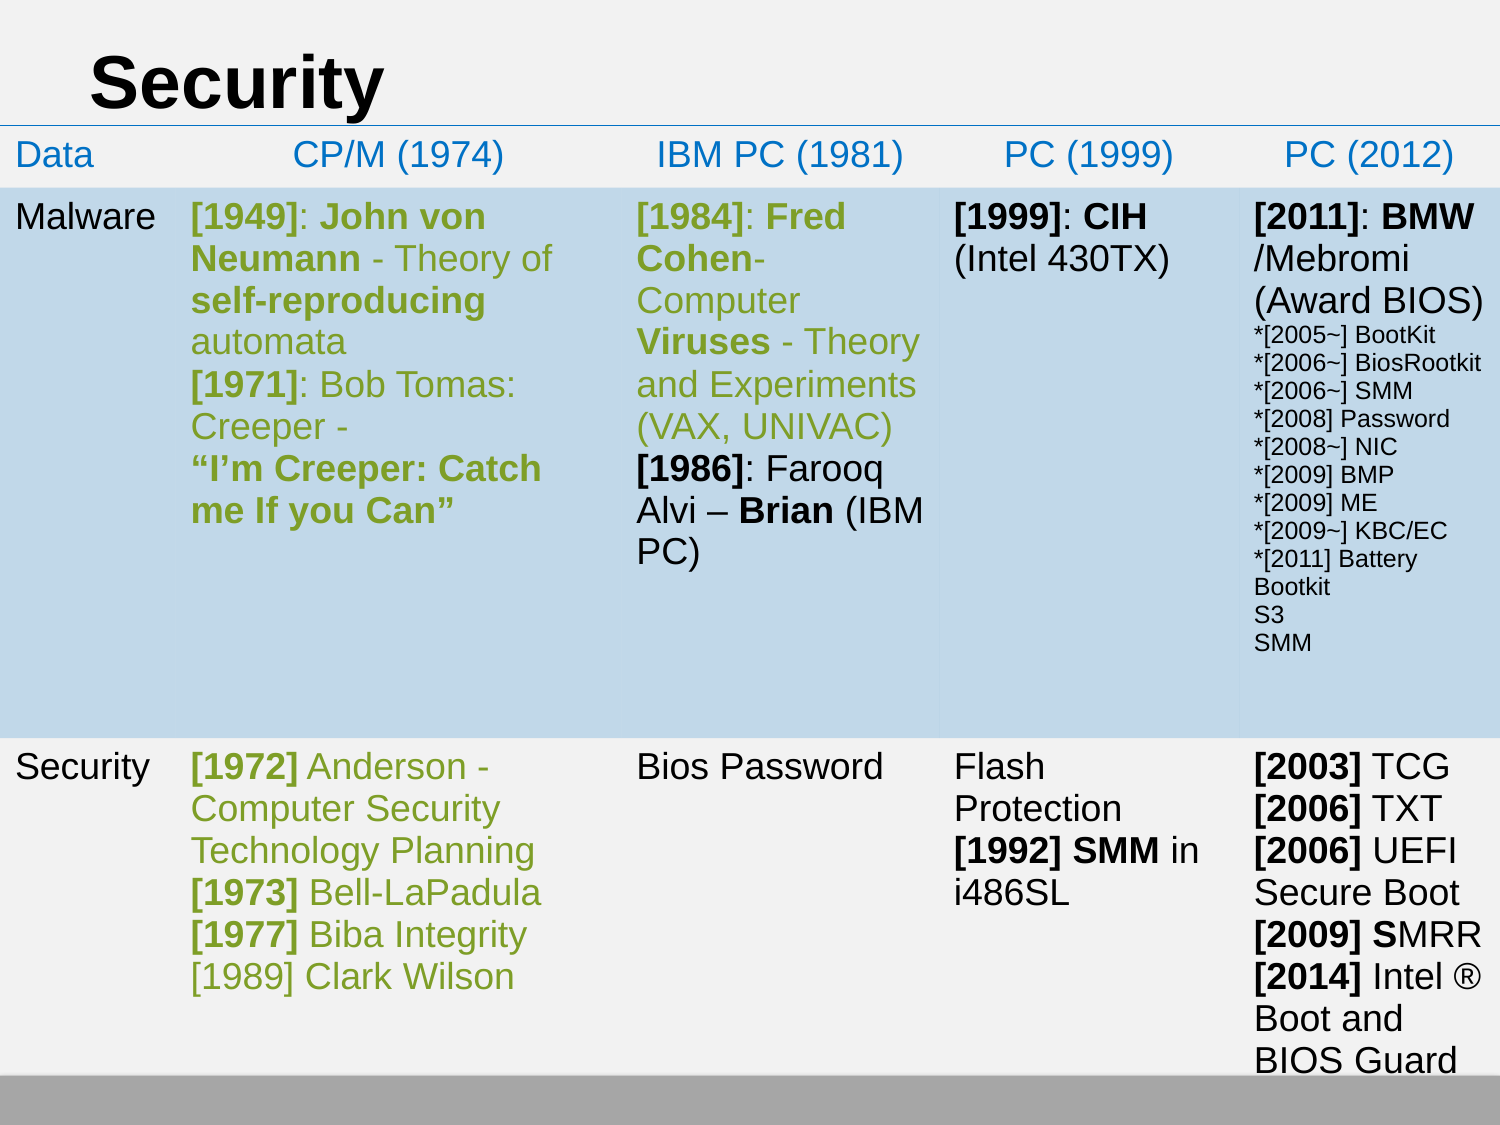

# Security
| Data | CP/M (1974) | IBM PC (1981) | PC (1999) | PC (2012) |
| --- | --- | --- | --- | --- |
| Malware | [1949]: John von Neumann - Theory of self-reproducing automata [1971]: Bob Tomas: Creeper - “I’m Creeper: Catch me If you Can” | [1984]: Fred Cohen- Computer Viruses - Theory and Experiments (VAX, UNIVAC) [1986]: Farooq Alvi – Brian (IBM PC) | [1999]: CIH (Intel 430TX) | [2011]: BMW /Mebromi (Award BIOS) \*[2005~] BootKit \*[2006~] BiosRootkit \*[2006~] SMM \*[2008] Password \*[2008~] NIC \*[2009] BMP \*[2009] ME \*[2009~] KBC/EC \*[2011] Battery Bootkit S3 SMM |
| Security | [1972] Anderson - Computer Security Technology Planning [1973] Bell-LaPadula [1977] Biba Integrity [1989] Clark Wilson | Bios Password | Flash Protection [1992] SMM in i486SL | [2003] TCG [2006] TXT [2006] UEFI Secure Boot [2009] SMRR [2014] Intel ® Boot and BIOS Guard |